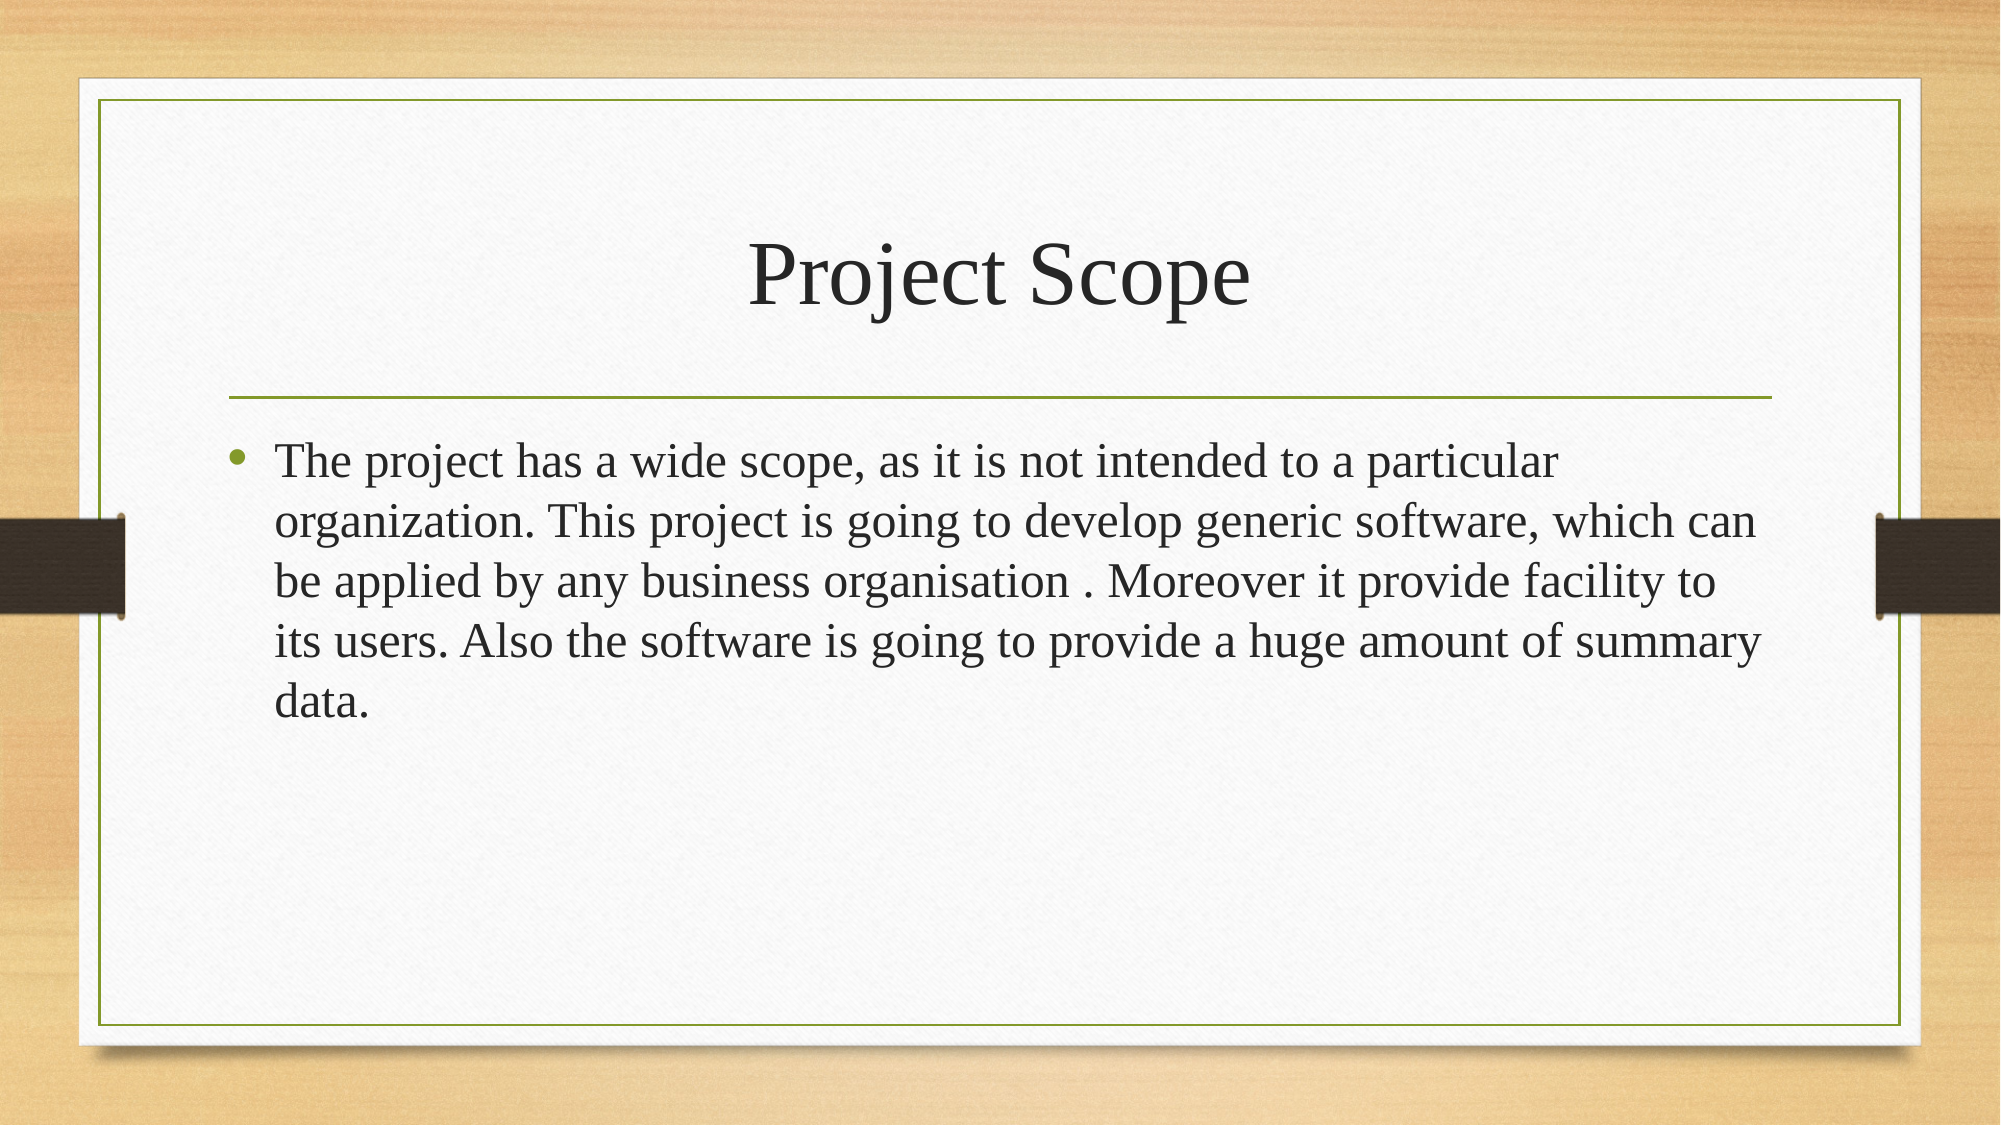

# Project Scope
The project has a wide scope, as it is not intended to a particular organization. This project is going to develop generic software, which can be applied by any business organisation . Moreover it provide facility to its users. Also the software is going to provide a huge amount of summary data.